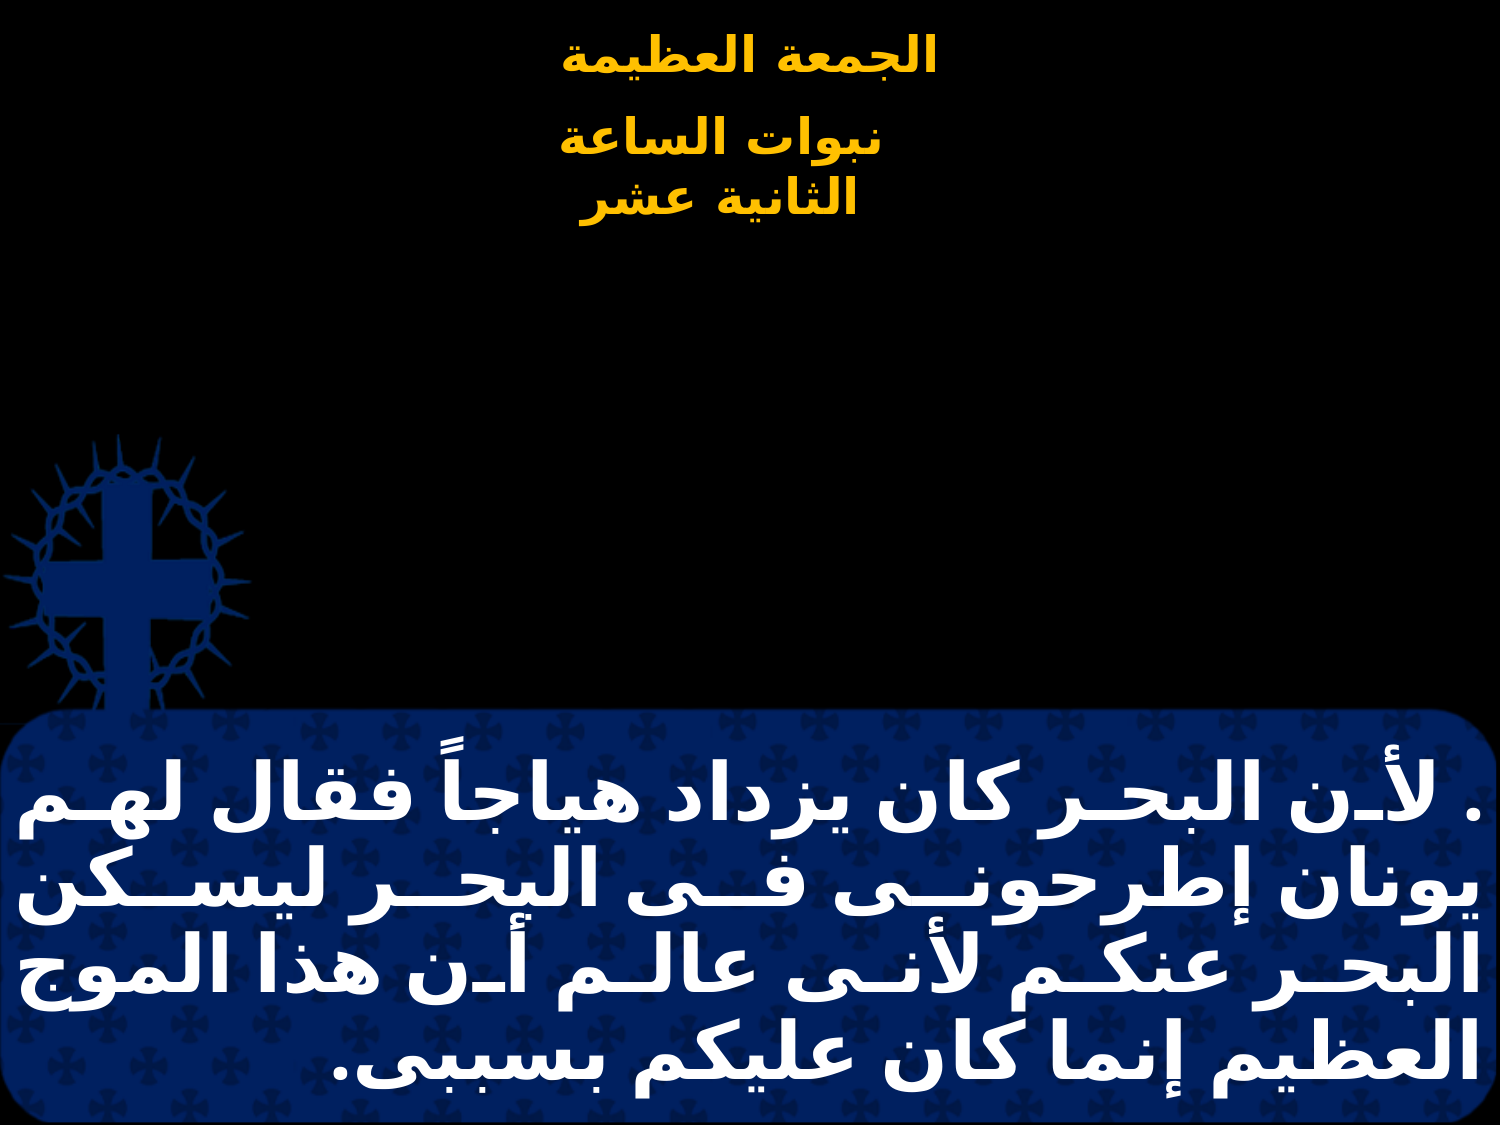

# . لأن البحر كان يزداد هياجاً فقال لهم يونان إطرحونى فى البحر ليسكن البحر عنكم لأنى عالم أن هذا الموج العظيم إنما كان عليكم بسببى.